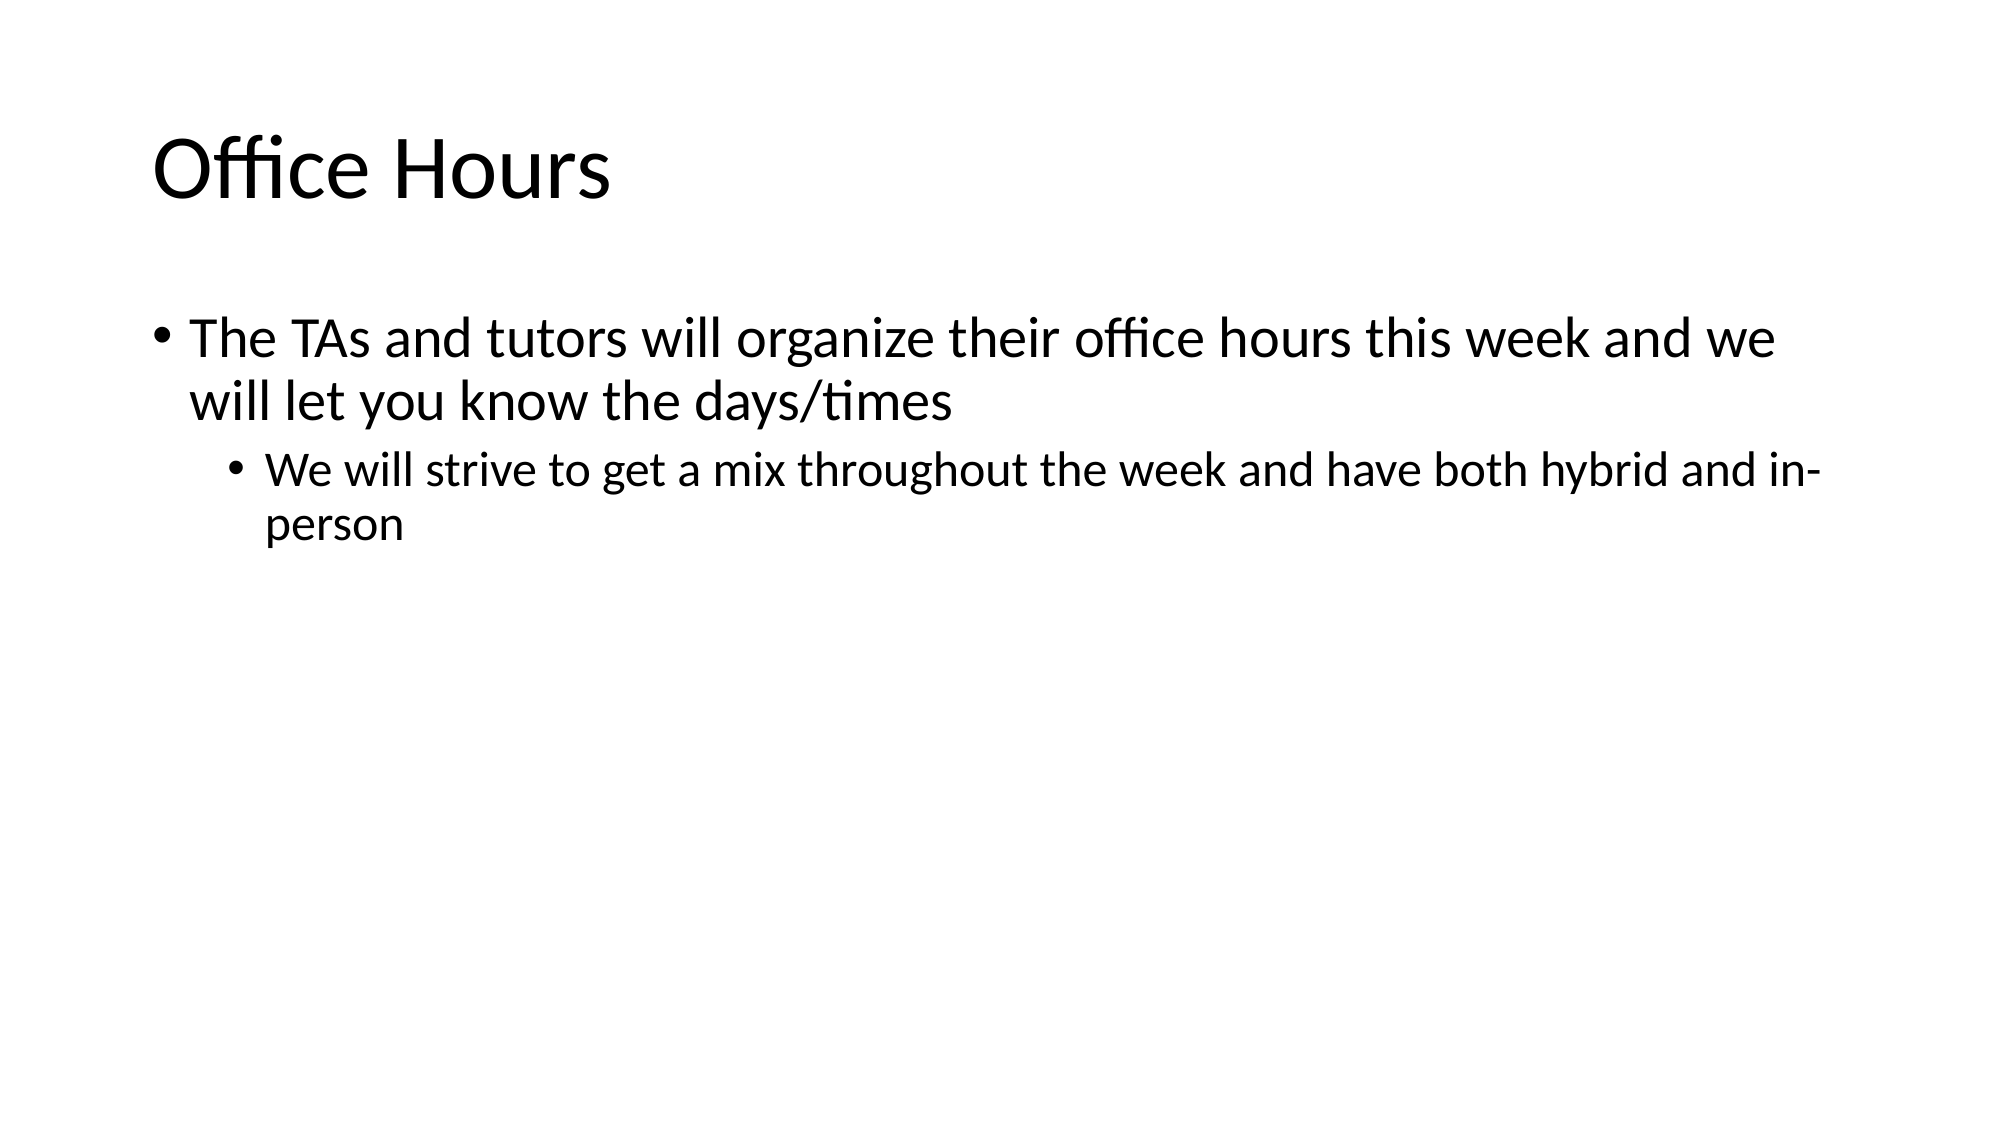

# Office Hours
The TAs and tutors will organize their office hours this week and we will let you know the days/times
We will strive to get a mix throughout the week and have both hybrid and in-person